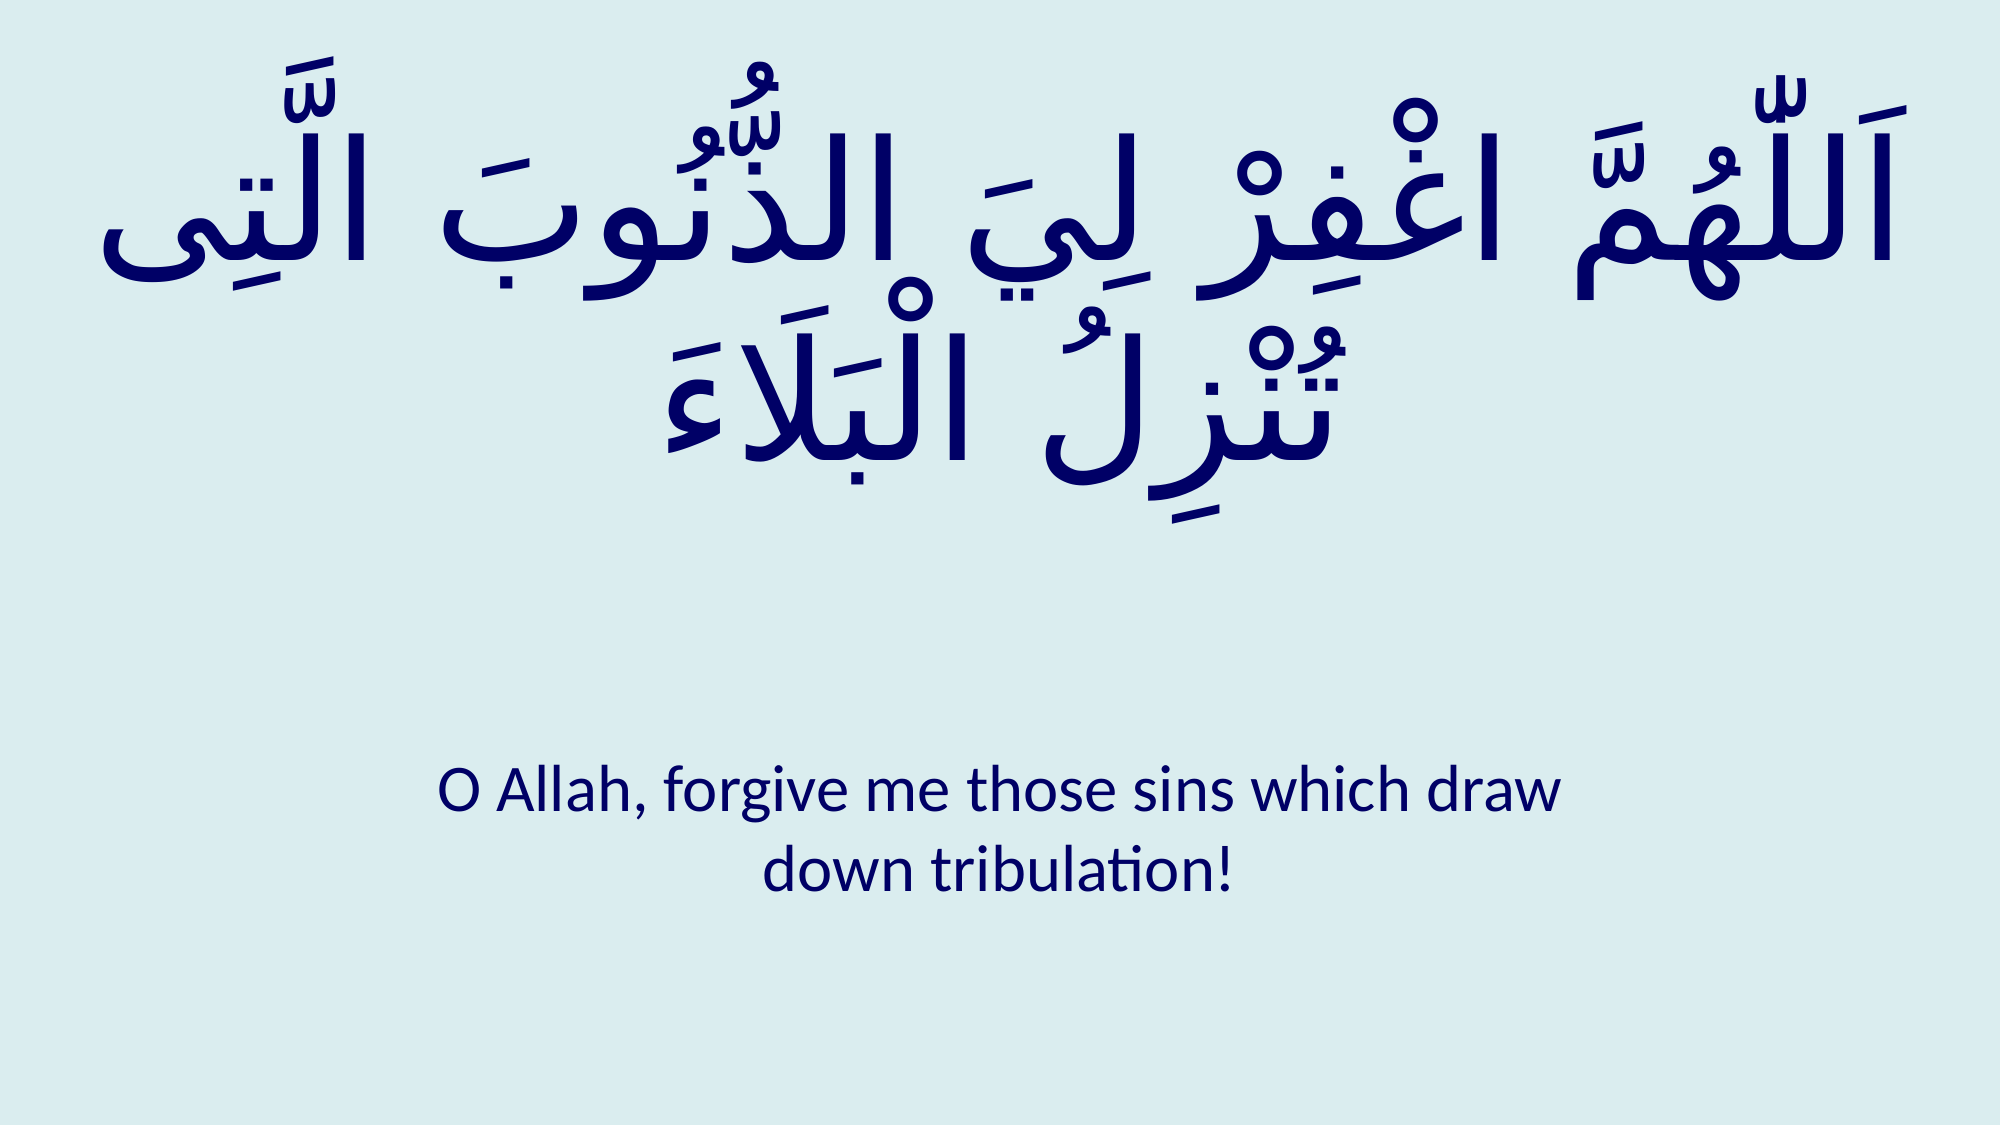

# اَللّٰهُمَّ اغْفِرْ لِيَ الذُّنُوبَ الَّتِی تُنْزِلُ الْبَلَاءَ
O Allah, forgive me those sins which draw down tribulation!